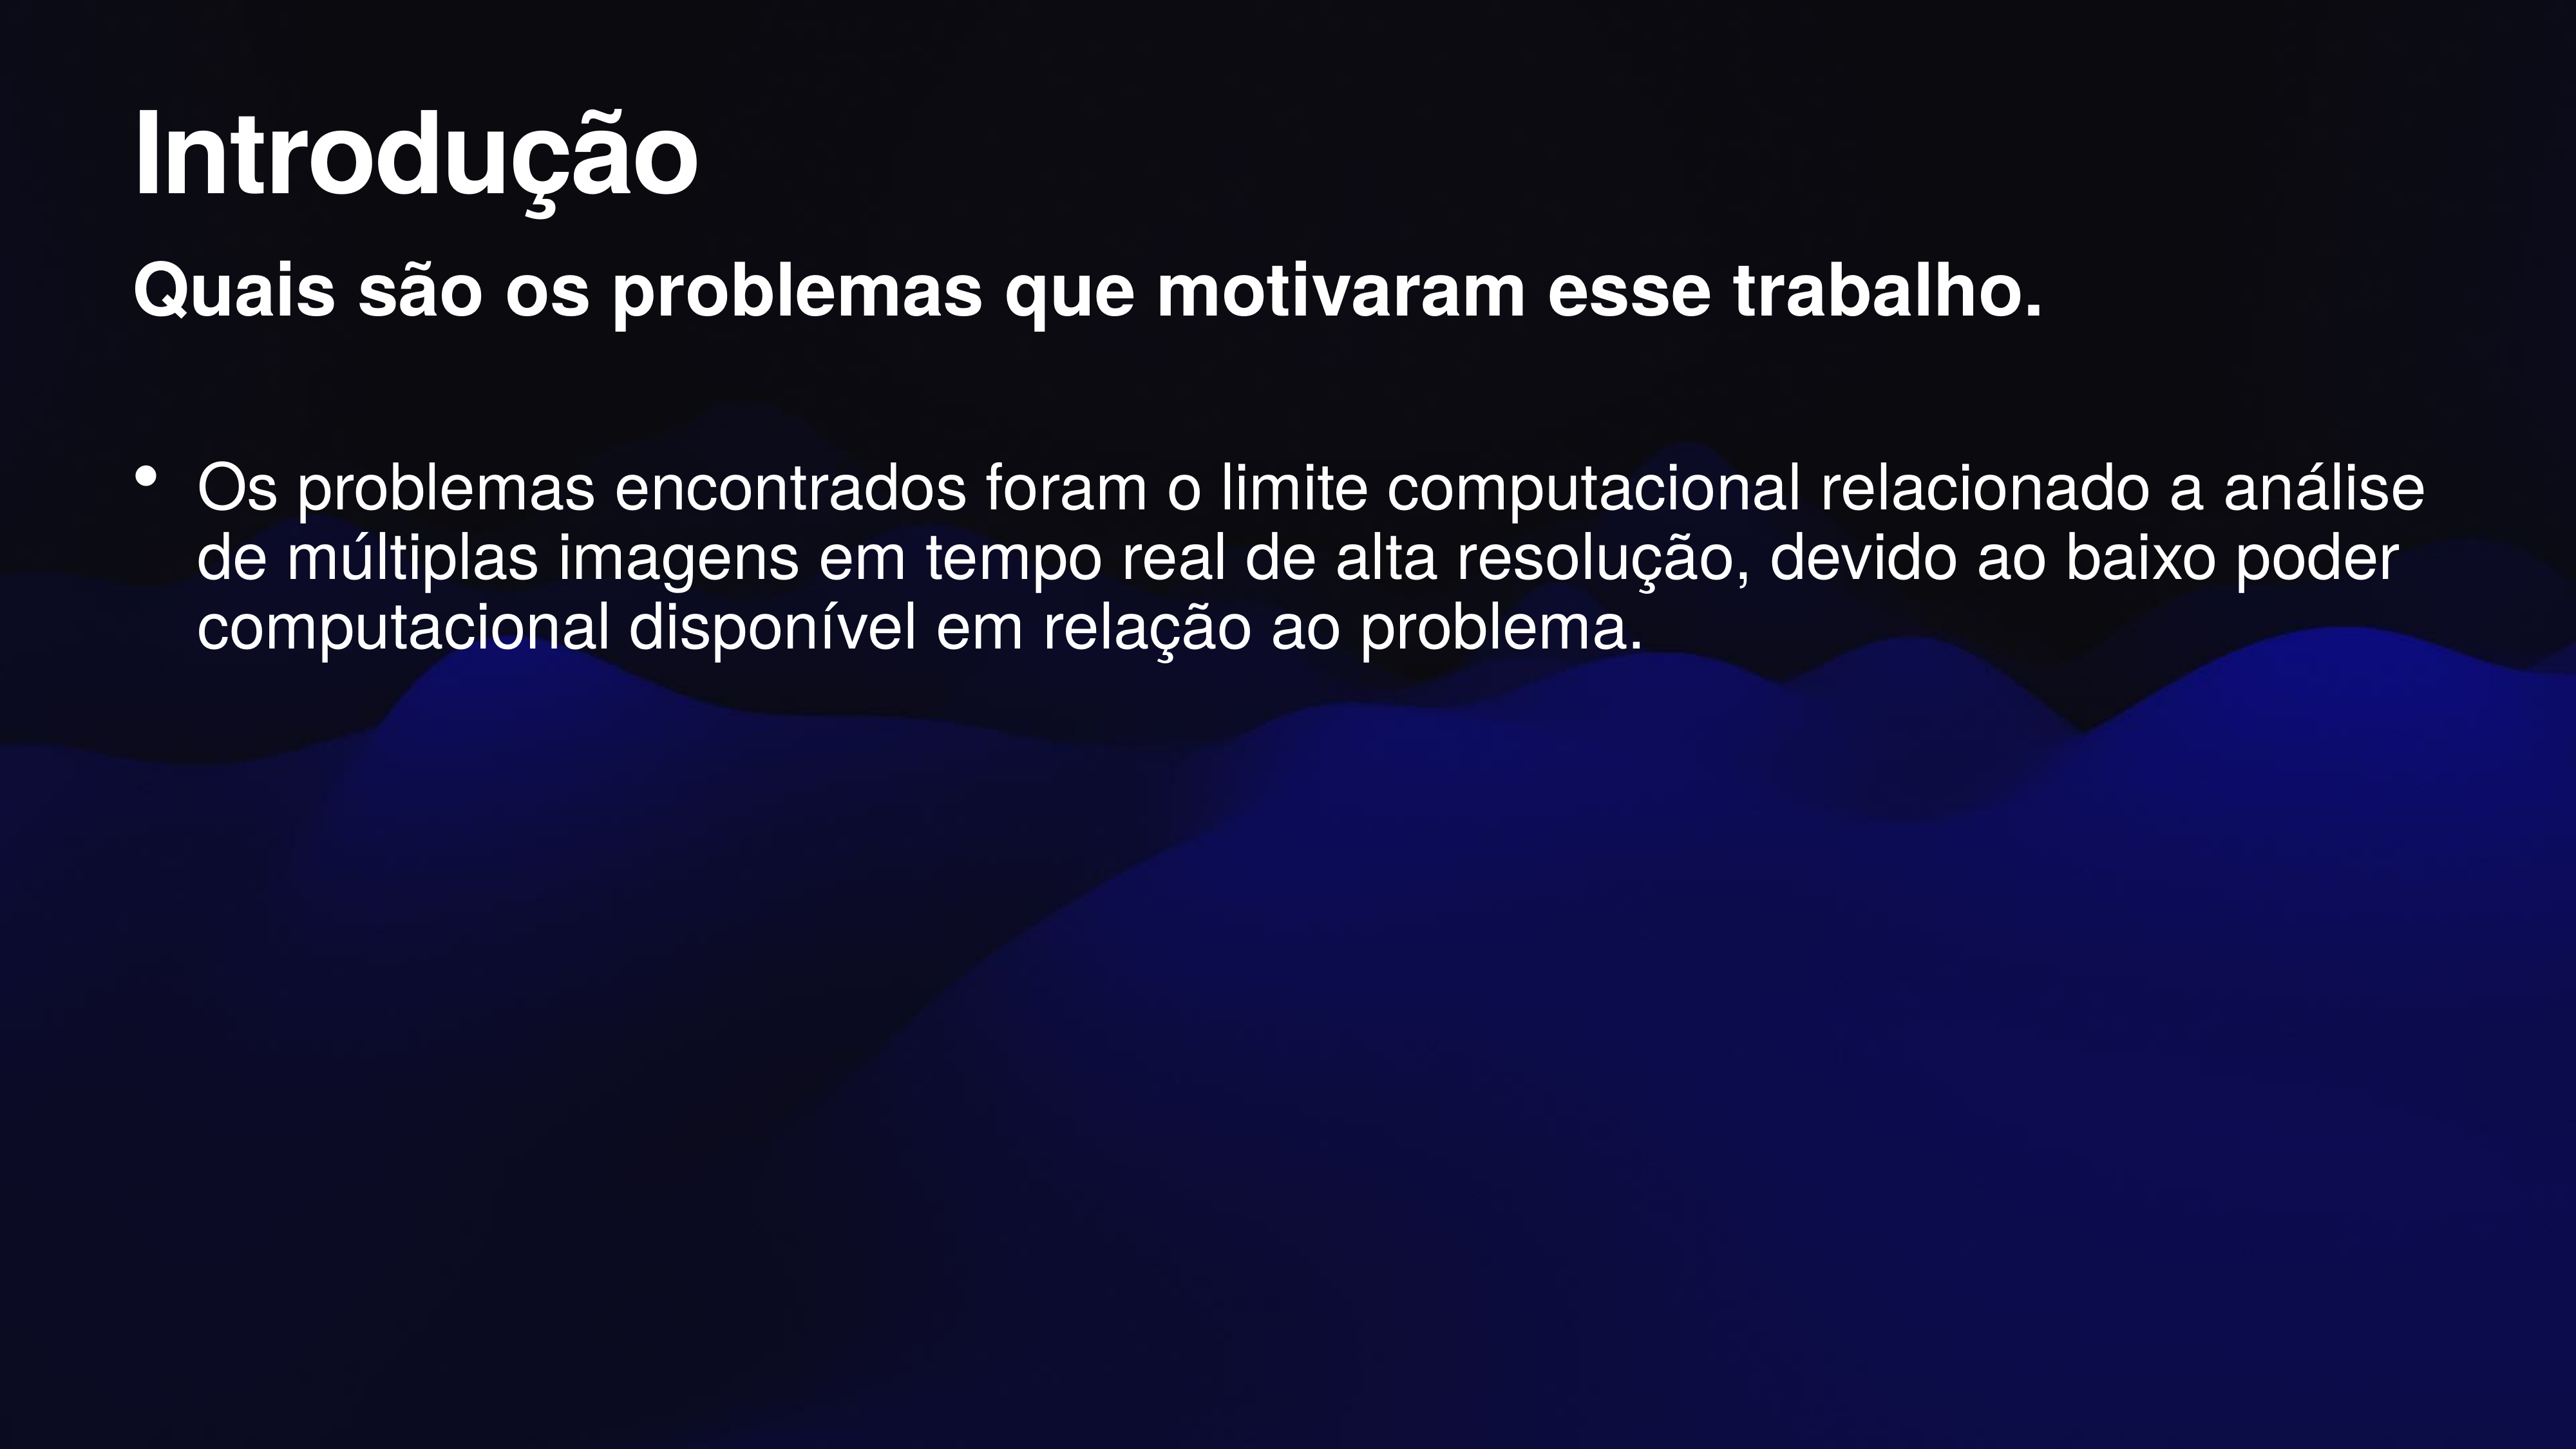

# Introdução
Quais são os problemas que motivaram esse trabalho.
Os problemas encontrados foram o limite computacional relacionado a análise de múltiplas imagens em tempo real de alta resolução, devido ao baixo poder computacional disponível em relação ao problema.